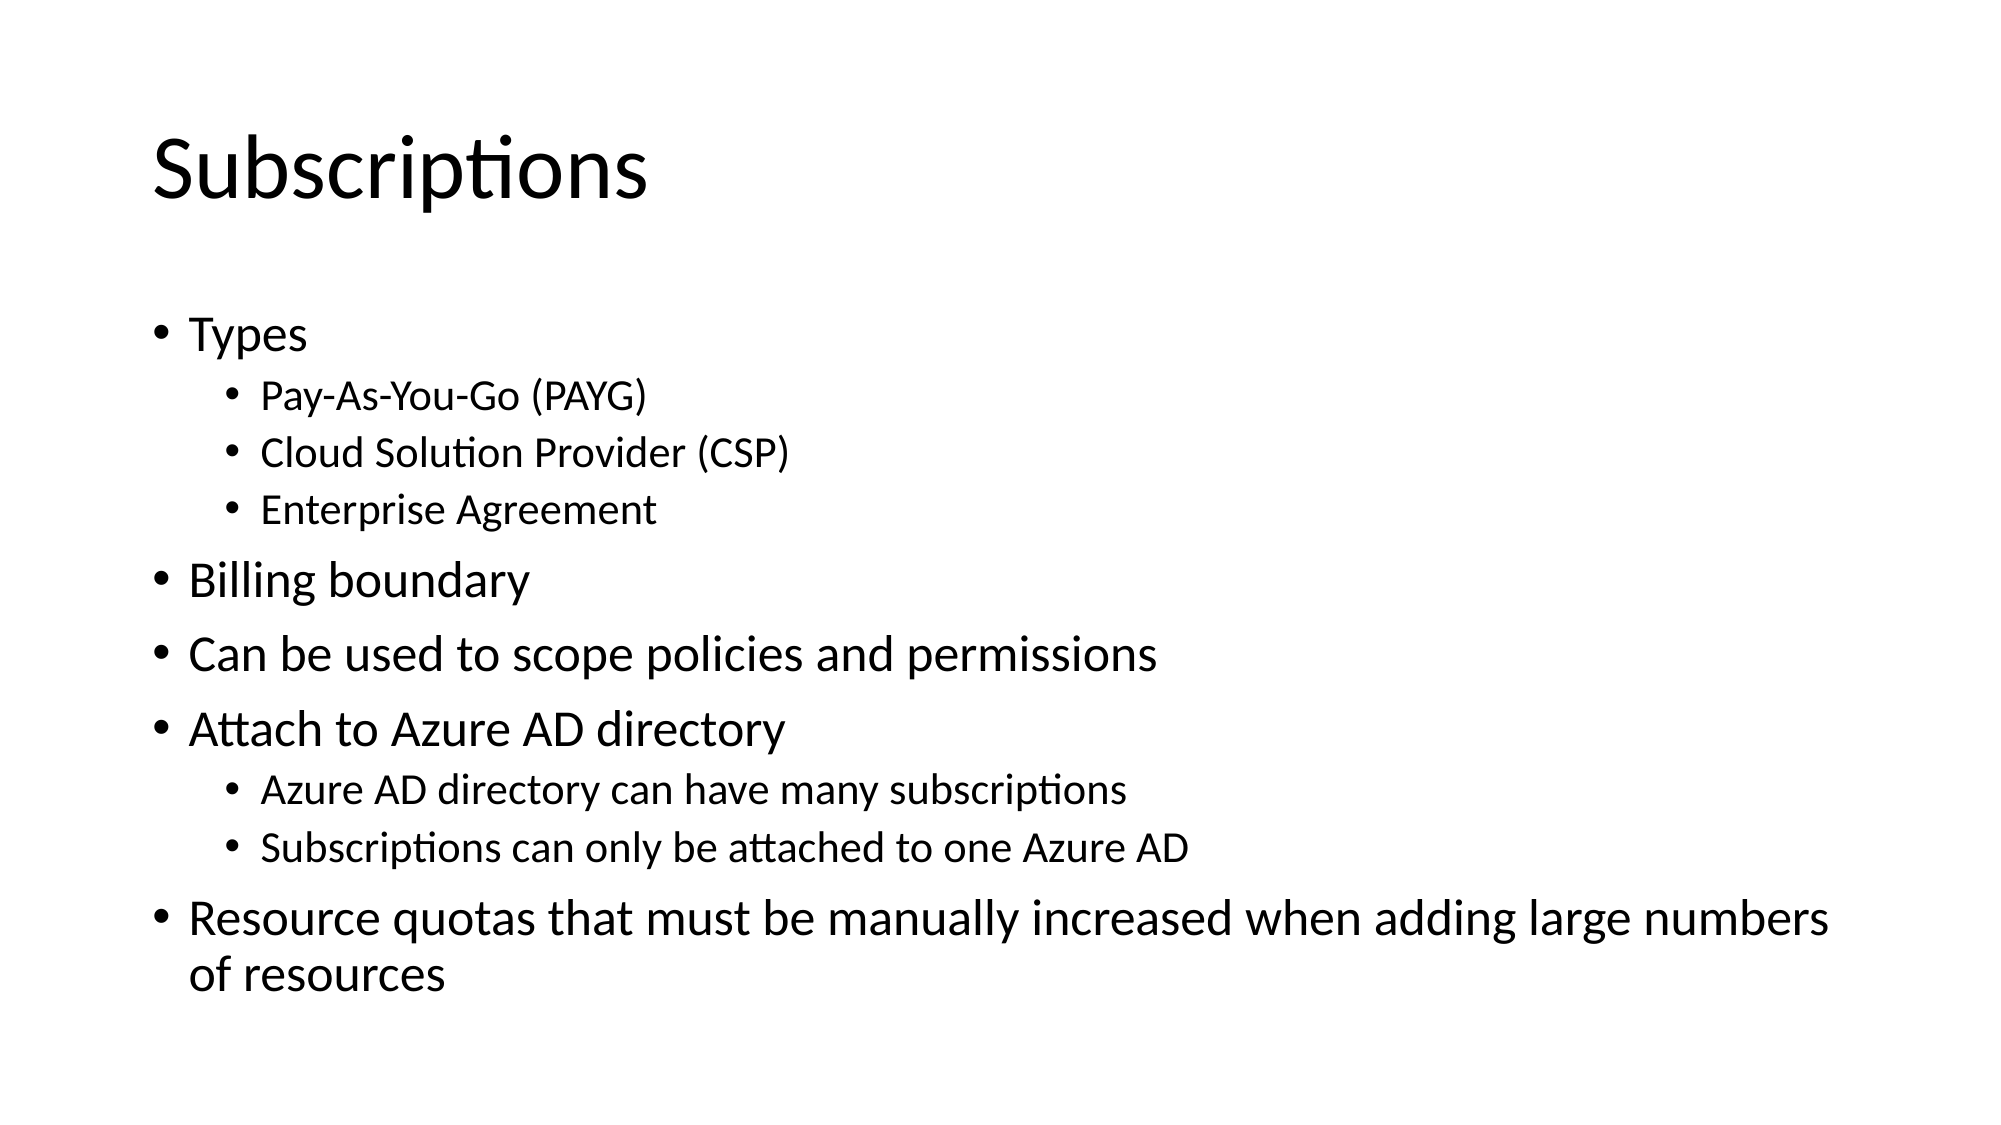

# Subscriptions
Types
Pay-As-You-Go (PAYG)
Cloud Solution Provider (CSP)
Enterprise Agreement
Billing boundary
Can be used to scope policies and permissions
Attach to Azure AD directory
Azure AD directory can have many subscriptions
Subscriptions can only be attached to one Azure AD
Resource quotas that must be manually increased when adding large numbers of resources